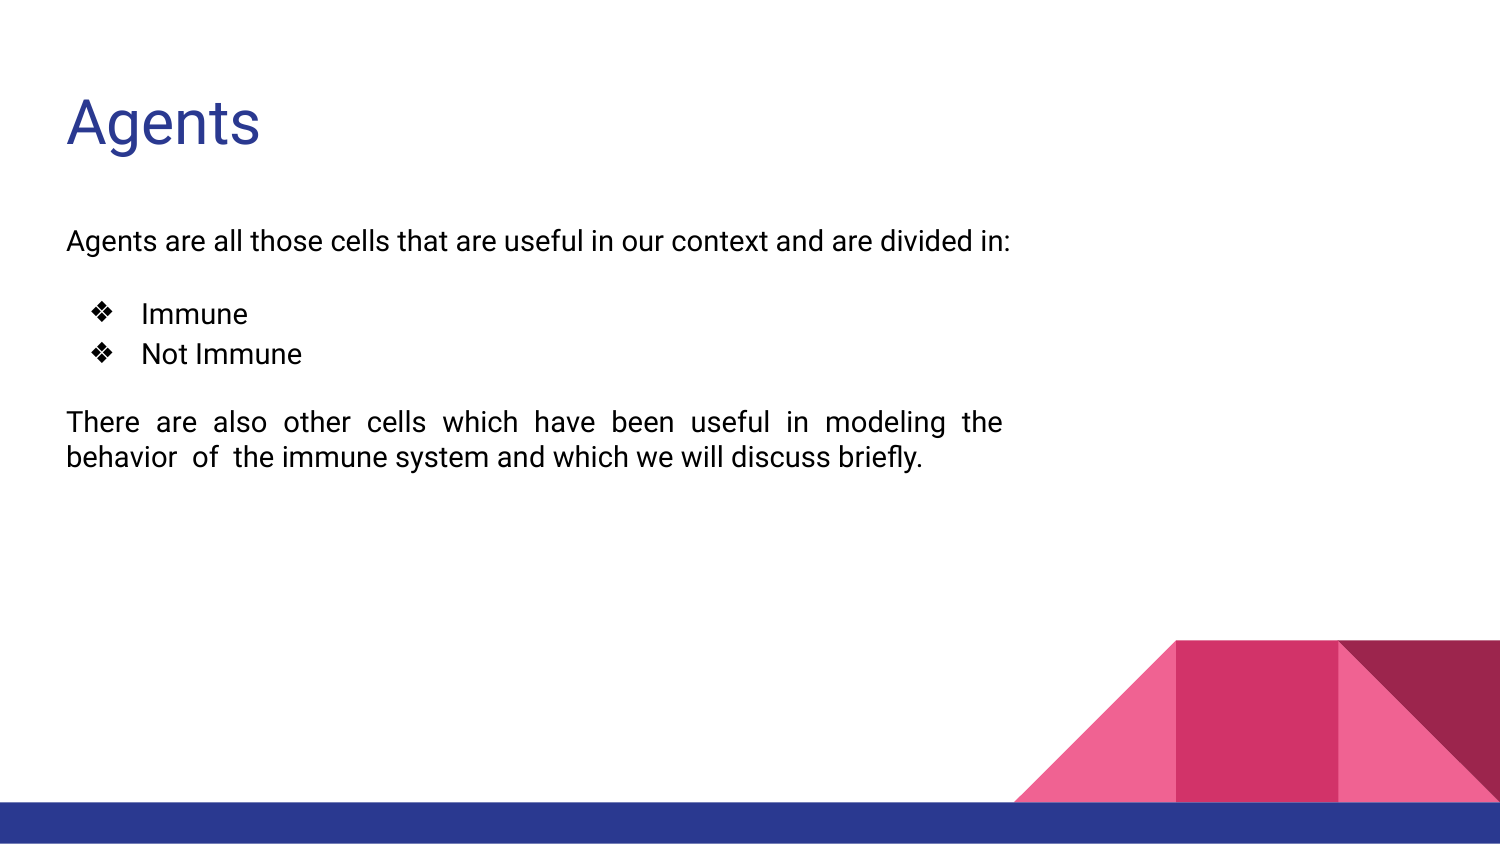

# Agents
Agents are all those cells that are useful in our context and are divided in:
Immune
Not Immune
There  are  also  other  cells  which  have  been  useful  in  modeling  the  behavior  of  the immune system and which we will discuss briefly.